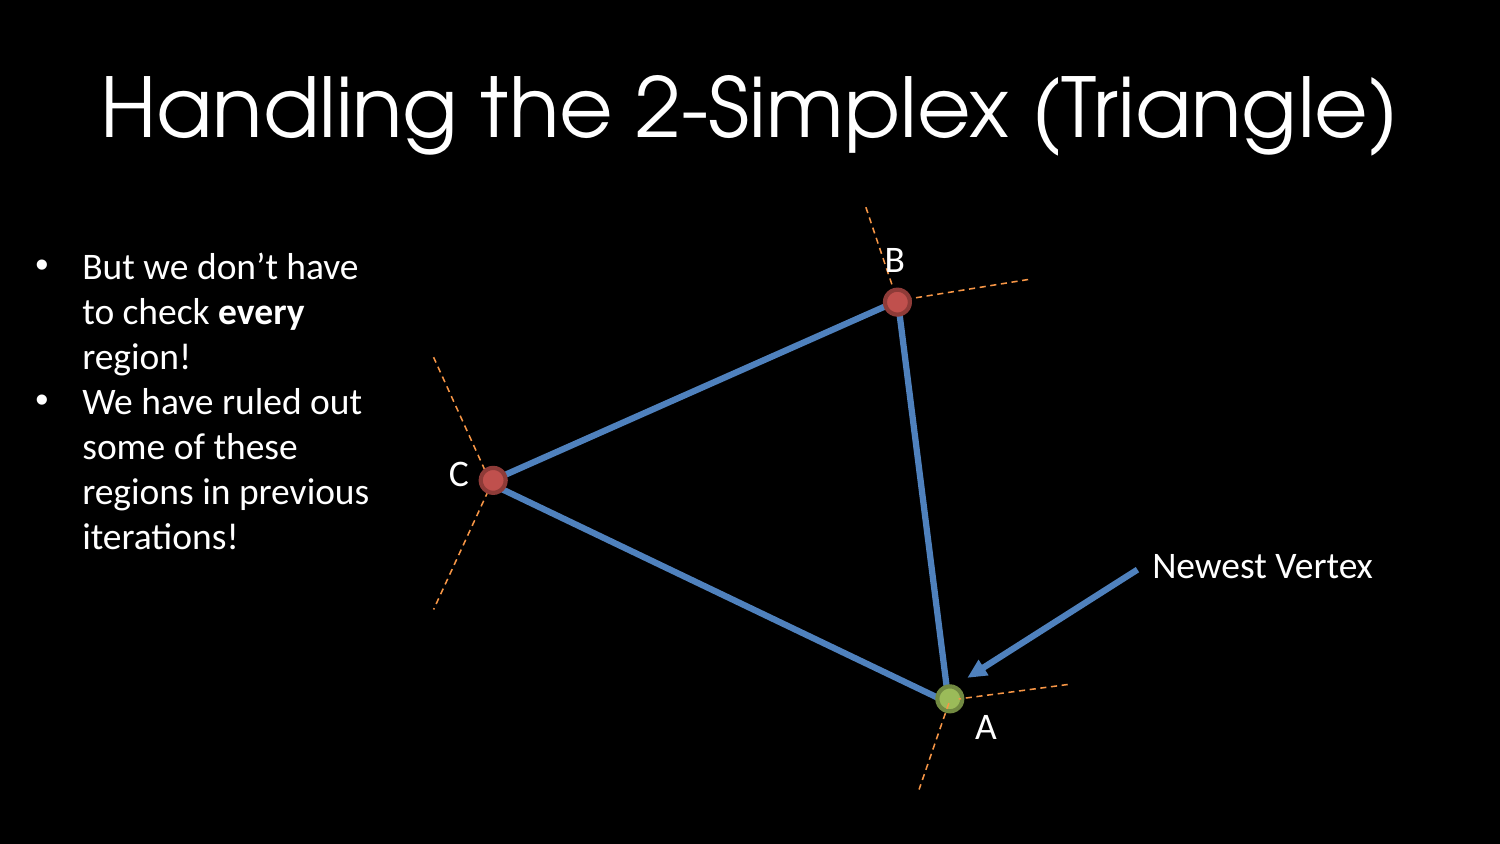

# Handling the 2-Simplex (Triangle)
B
But we don’t have to check every region!
We have ruled out some of these regions in previous iterations!

C

Newest Vertex

A